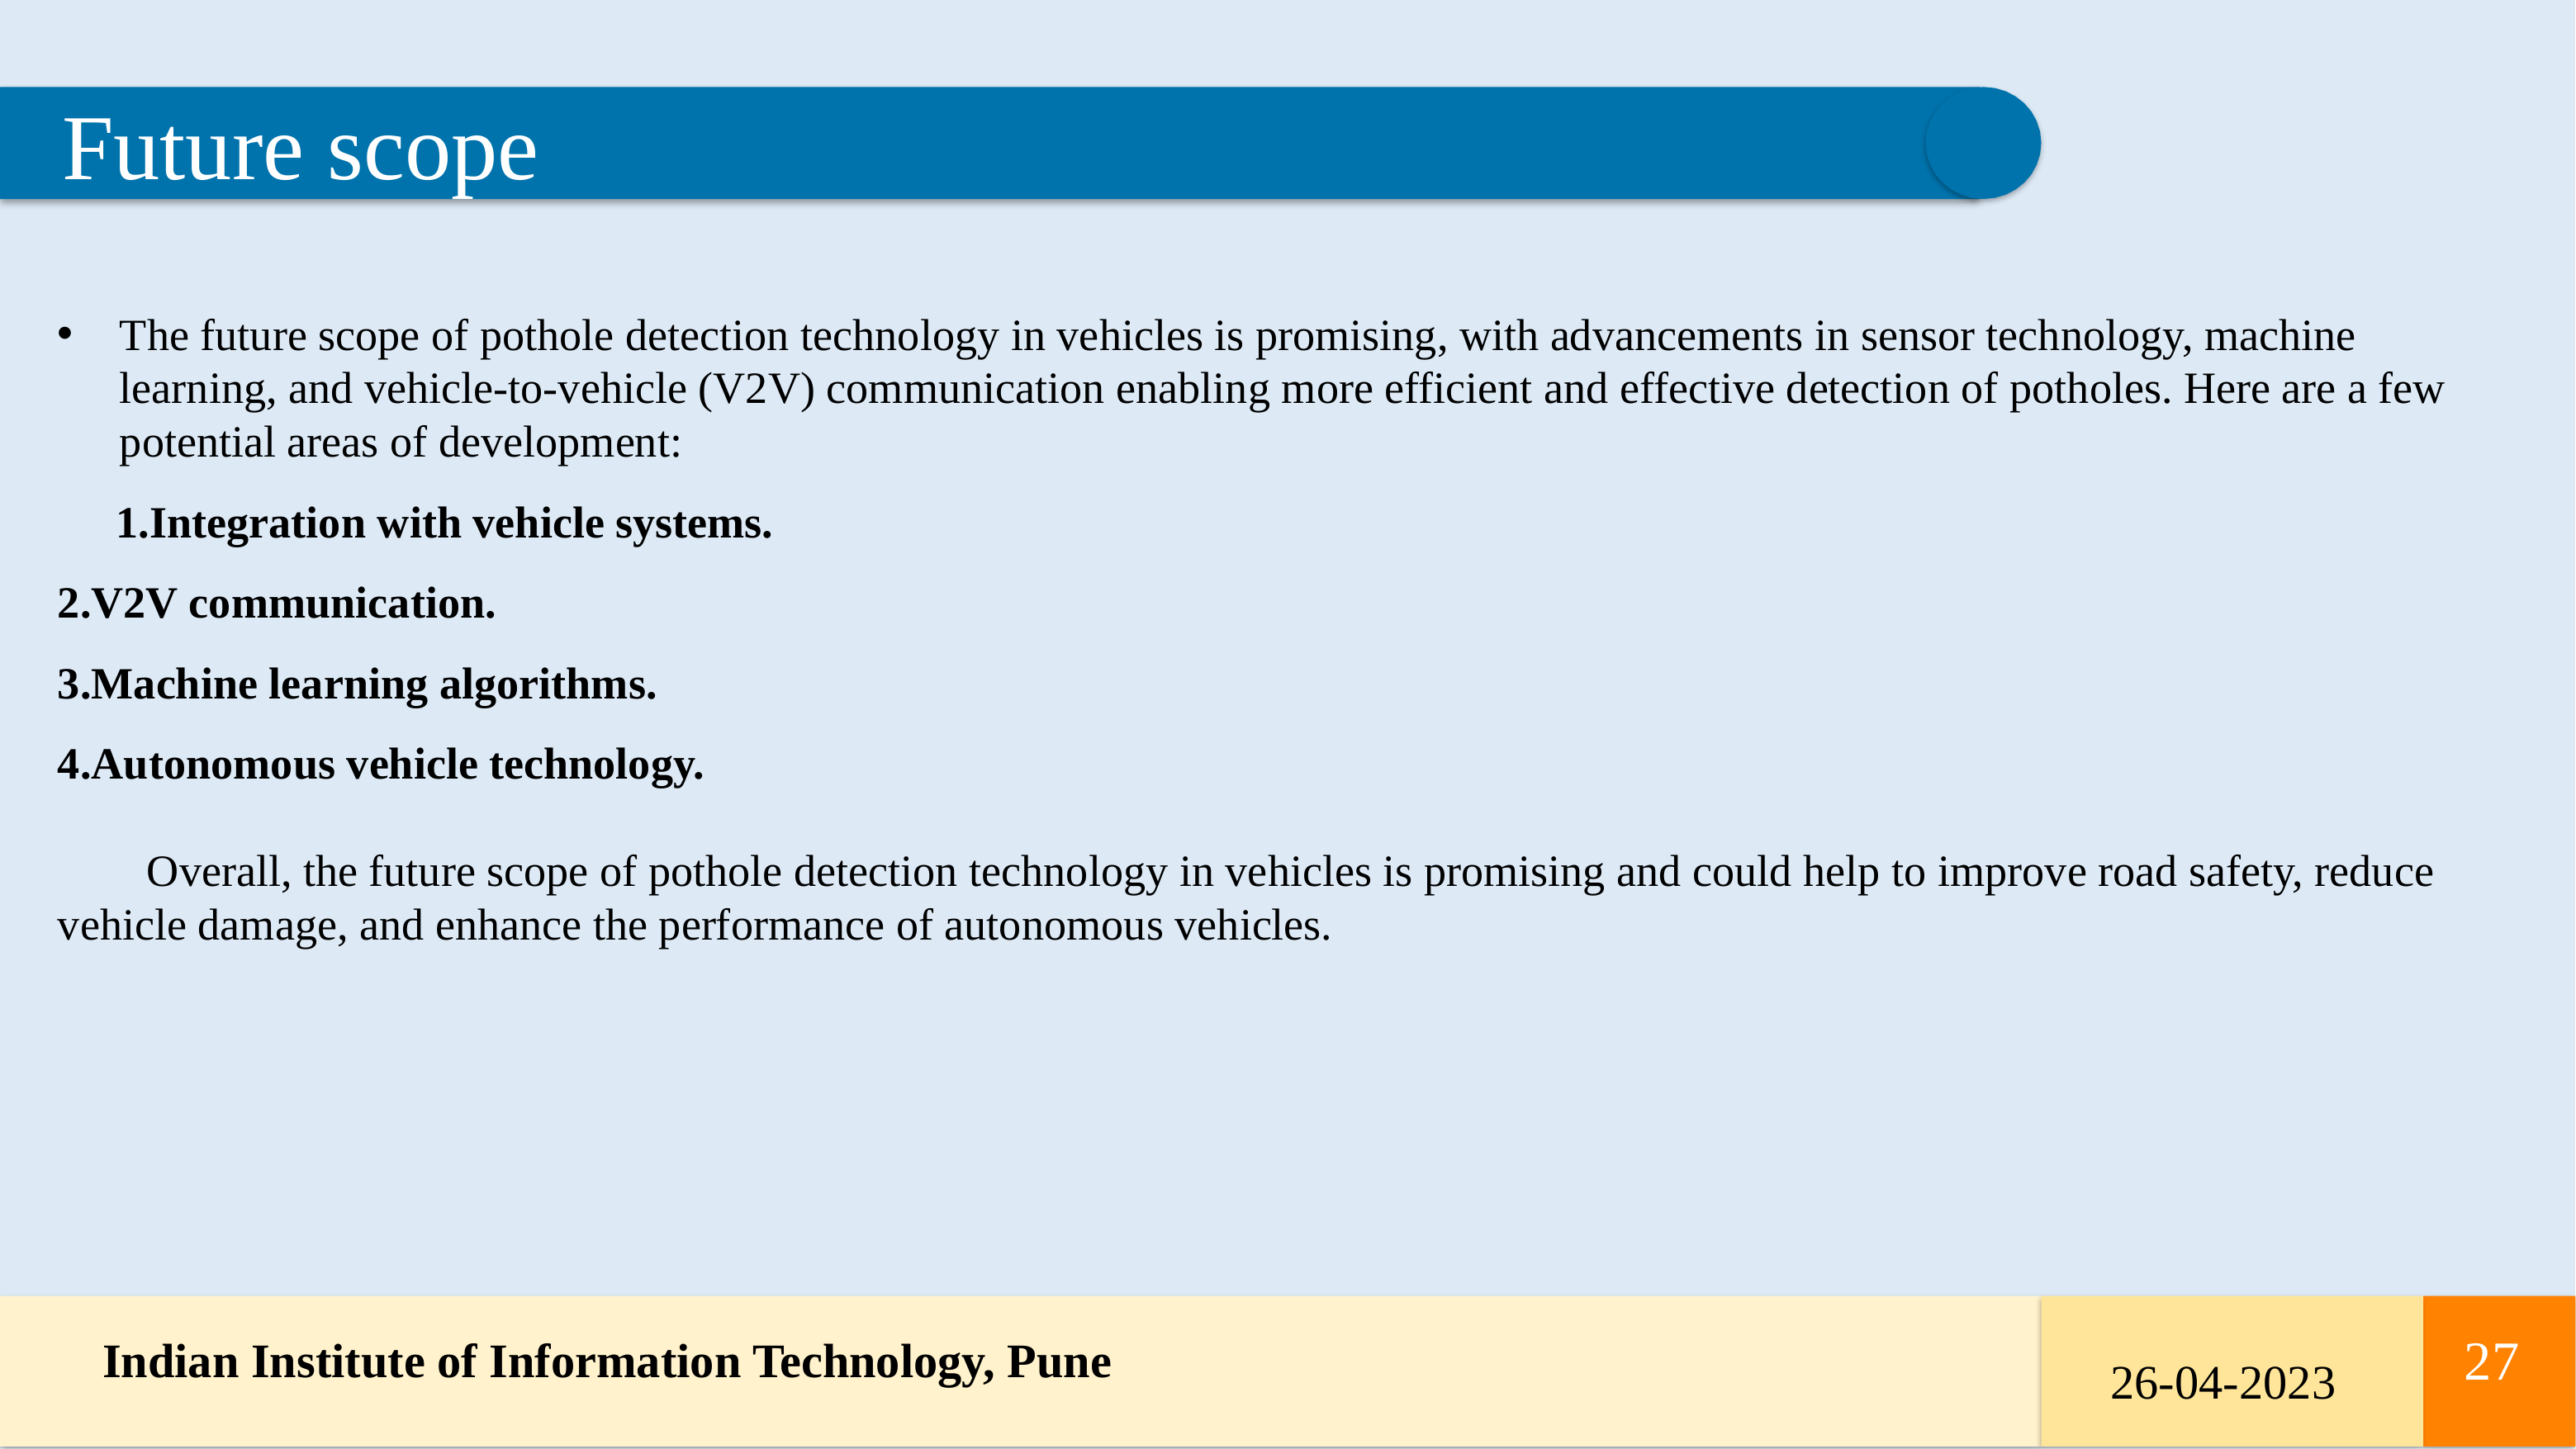

Future scope

The future scope of pothole detection technology in vehicles is promising, with advancements in sensor technology, machine learning, and vehicle-to-vehicle (V2V) communication enabling more efficient and effective detection of potholes. Here are a few potential areas of development:
Integration with vehicle systems.
2.V2V communication.
3.Machine learning algorithms.
4.Autonomous vehicle technology.

        Overall, the future scope of pothole detection technology in vehicles is promising and could help to improve road safety, reduce vehicle damage, and enhance the performance of autonomous vehicles.

Indian Institute of Information Technology, Pune

27
27
26-04-2023